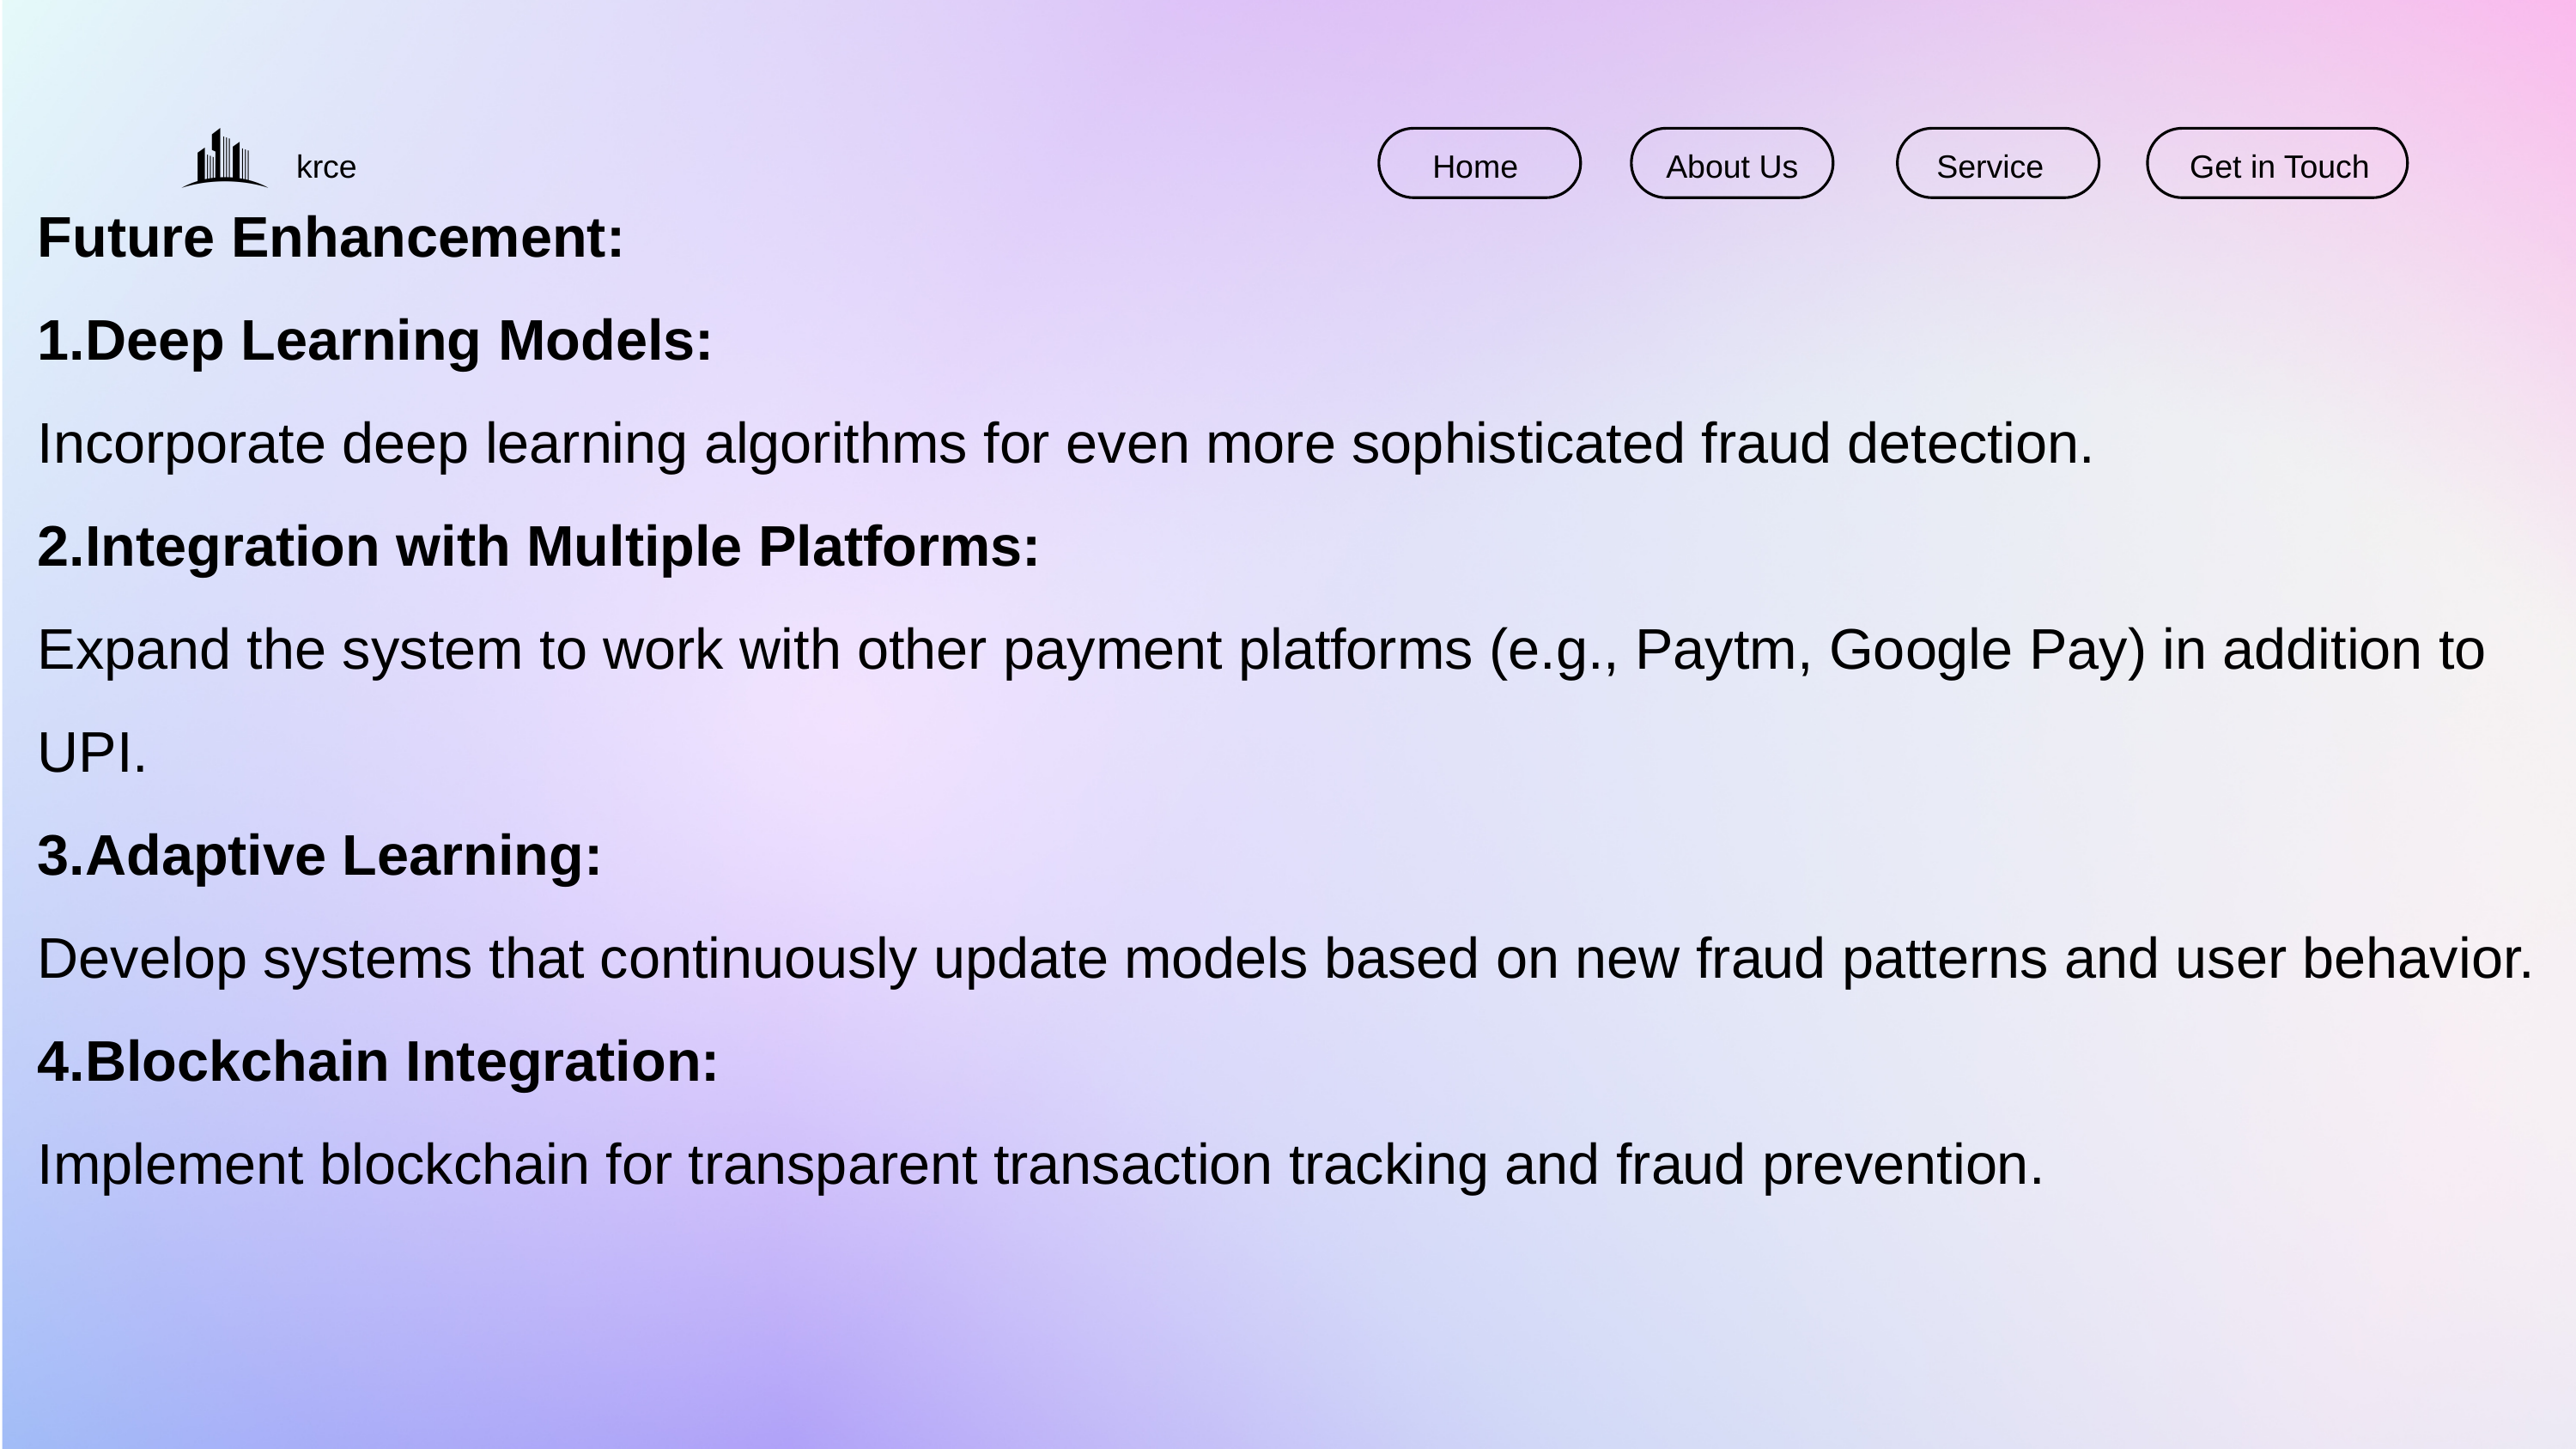

krce
Home
About Us
Service
Get in Touch
Future Enhancement:
Deep Learning Models:
Incorporate deep learning algorithms for even more sophisticated fraud detection.
Integration with Multiple Platforms:
Expand the system to work with other payment platforms (e.g., Paytm, Google Pay) in addition to UPI.
Adaptive Learning:
Develop systems that continuously update models based on new fraud patterns and user behavior.
Blockchain Integration:
Implement blockchain for transparent transaction tracking and fraud prevention.